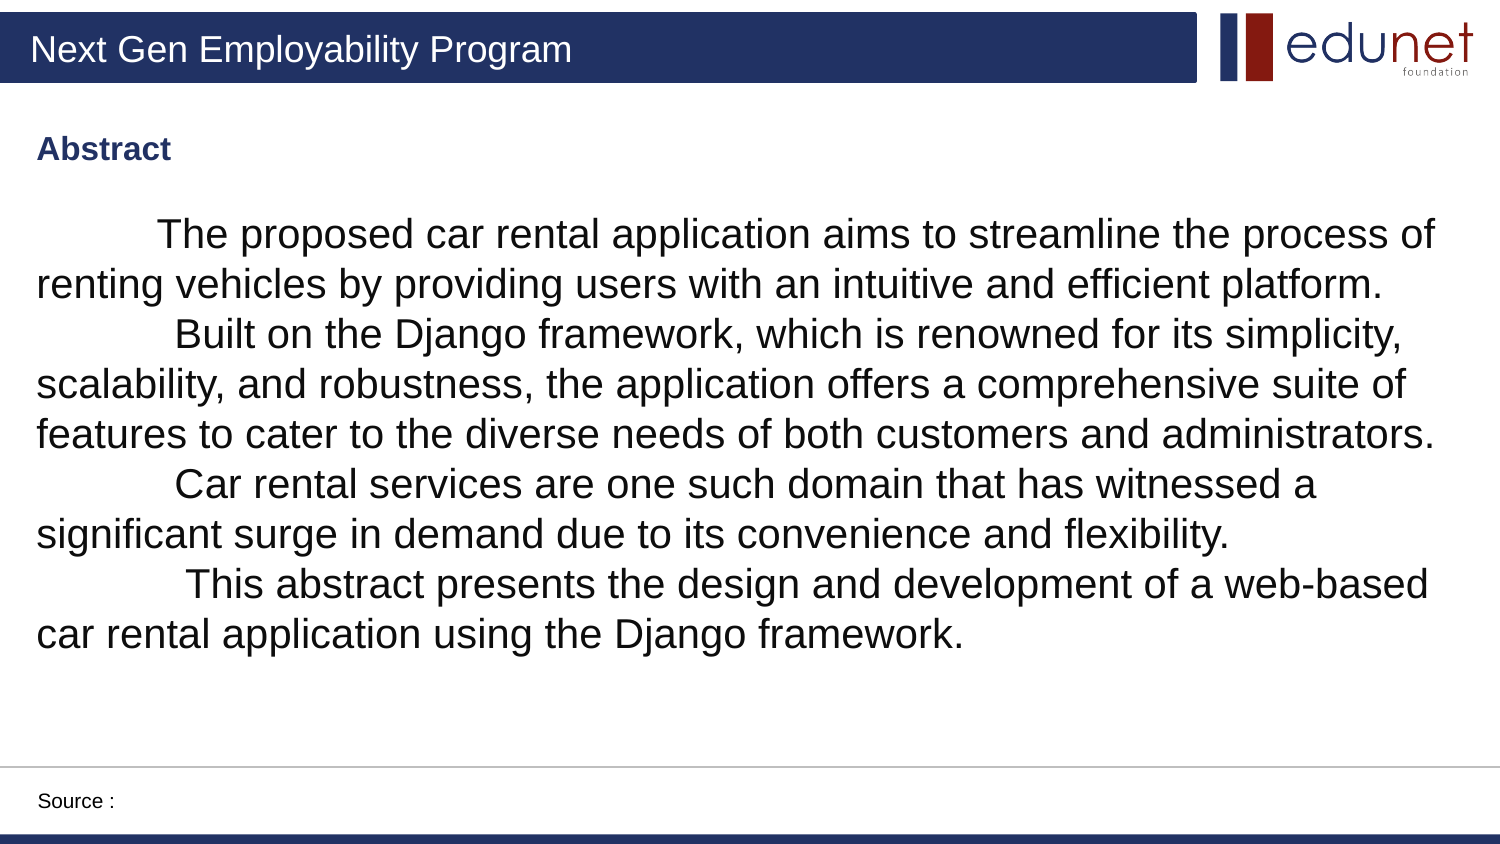

Abstract
             The proposed car rental application aims to streamline the process of  renting vehicles by providing users with an intuitive and efficient platform.
            Built on the Django framework, which is renowned for its simplicity, scalability, and robustness, the application offers a comprehensive suite of features to cater to the diverse needs of both customers and administrators.
            Car rental services are one such domain that has witnessed a significant surge in demand due to its convenience and flexibility.
             This abstract presents the design and development of a web-based car rental application using the Django framework.
Source :